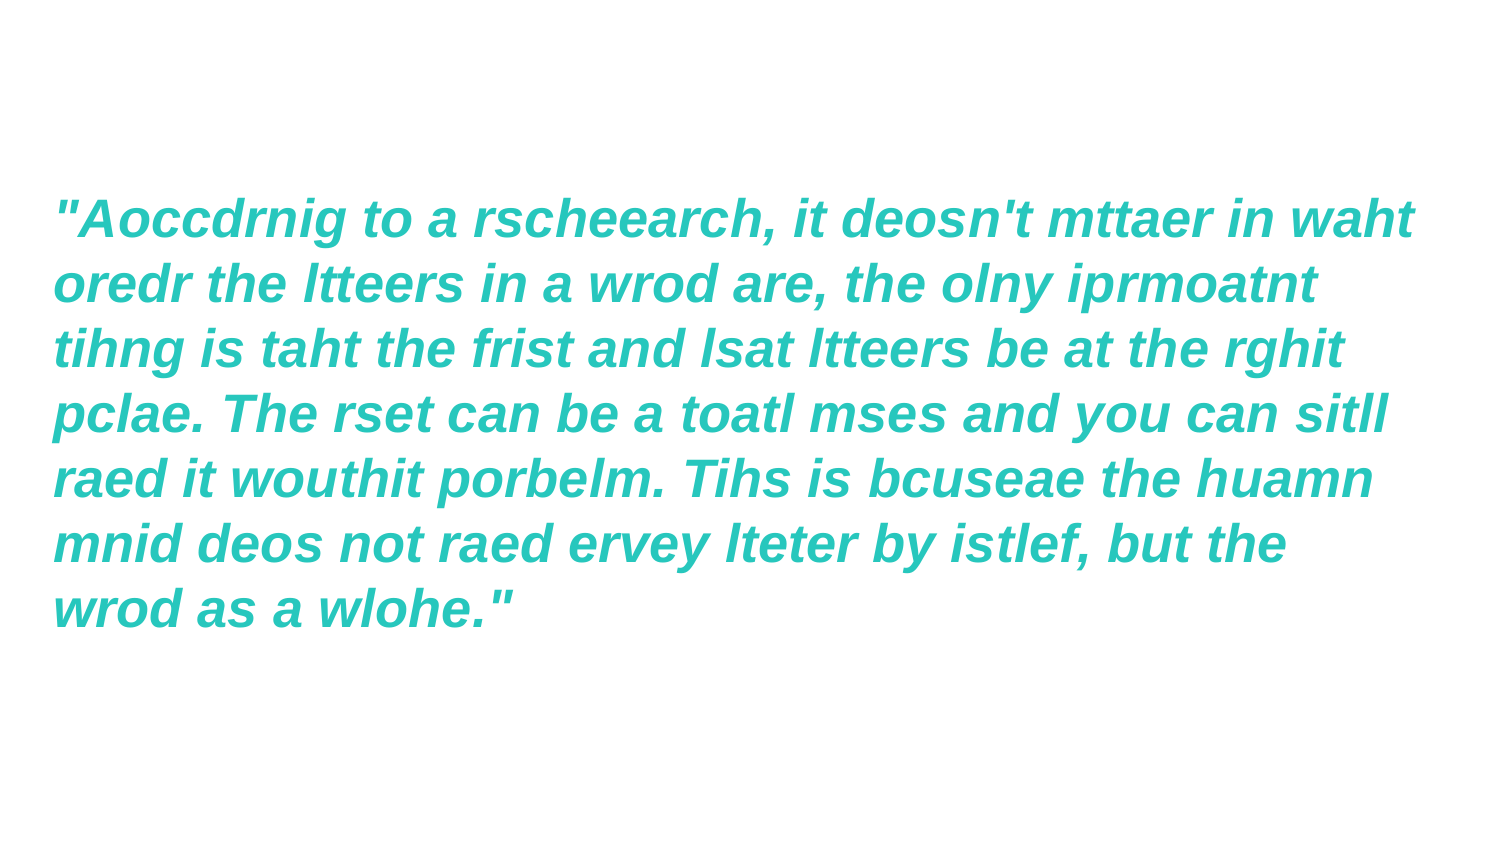

"Aoccdrnig to a rscheearch, it deosn't mttaer in waht oredr the ltteers in a wrod are, the olny iprmoatnt tihng is taht the frist and lsat ltteers be at the rghit pclae. The rset can be a toatl mses and you can sitll raed it wouthit porbelm. Tihs is bcuseae the huamn mnid deos not raed ervey lteter by istlef, but the wrod as a wlohe."